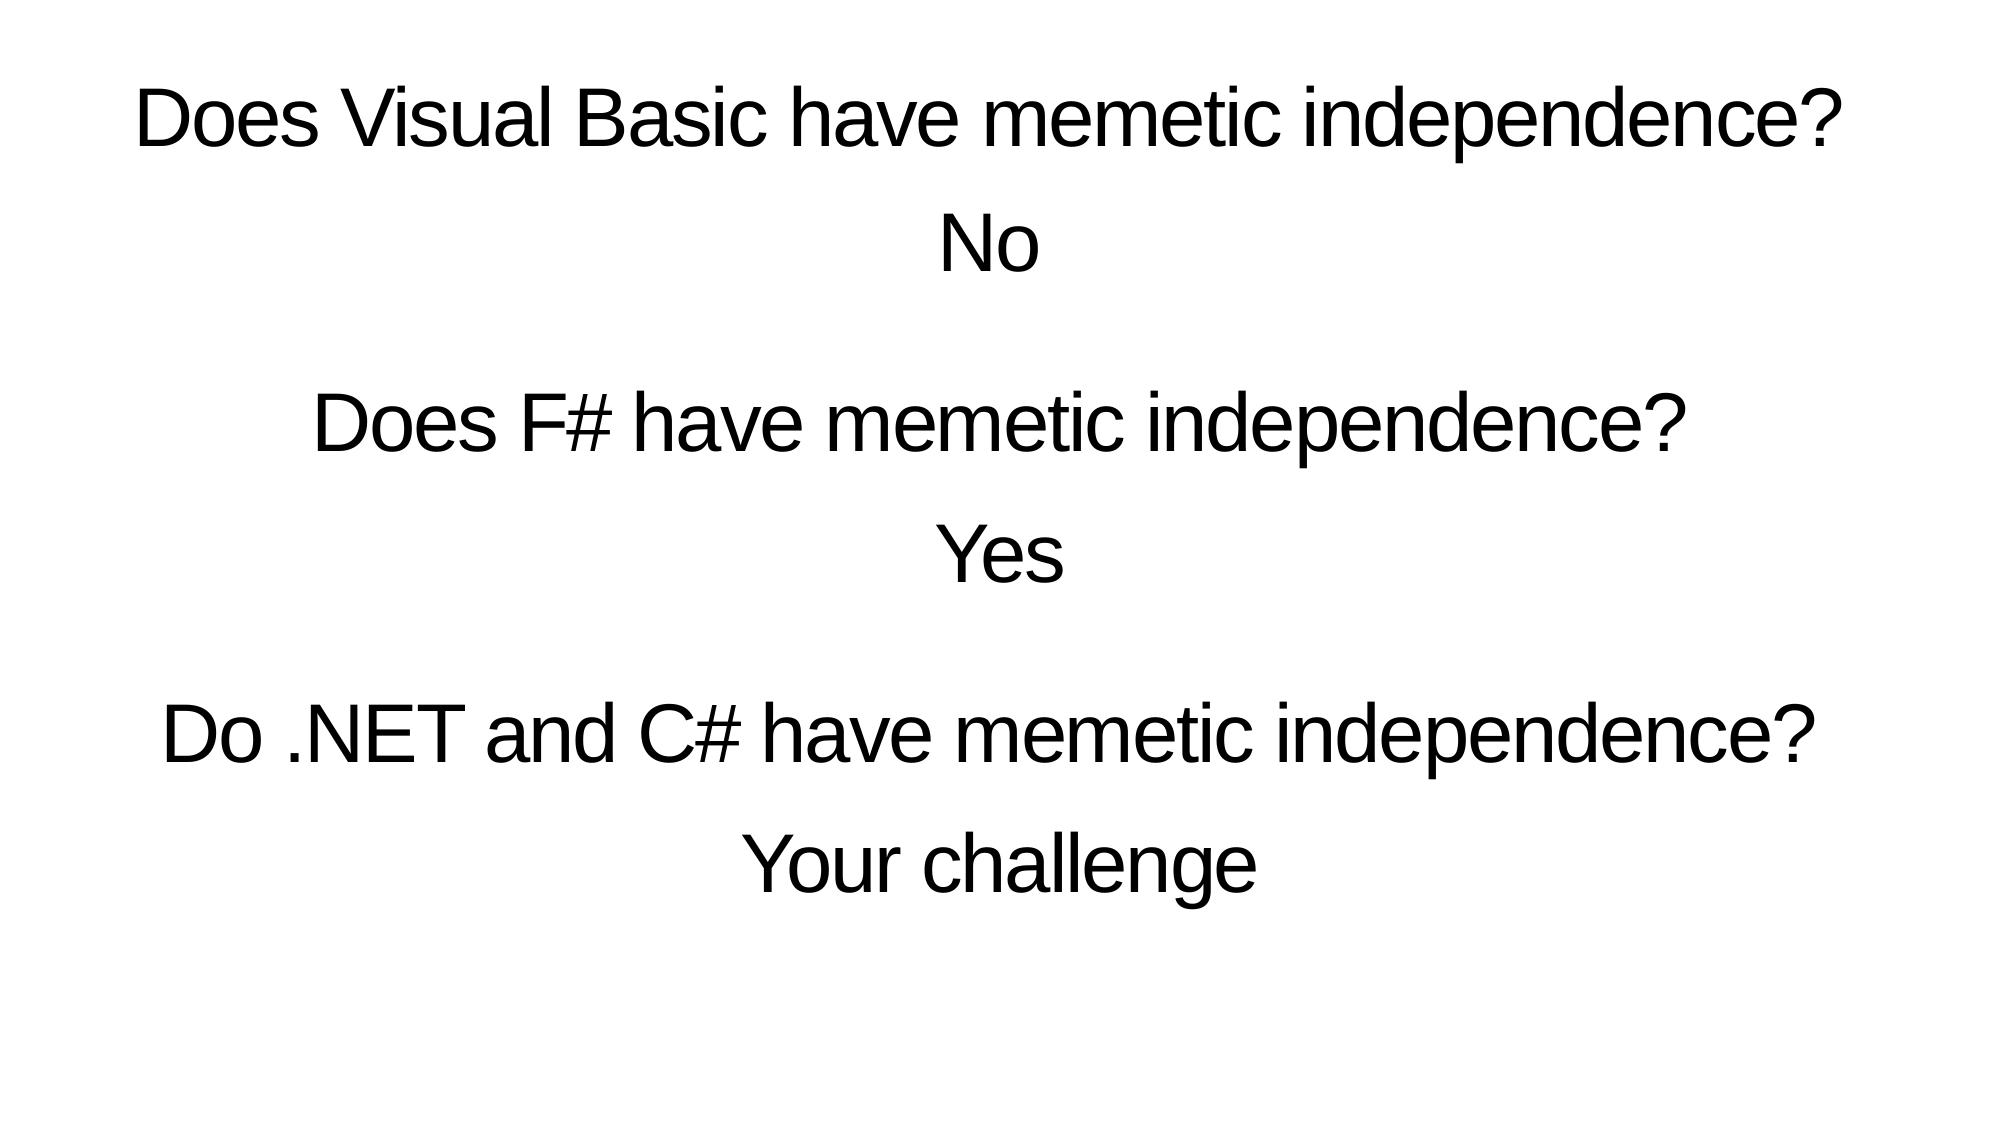

# Does Visual Basic have memetic independence? No Does F# have memetic independence? Yes Do .NET and C# have memetic independence? Your challenge